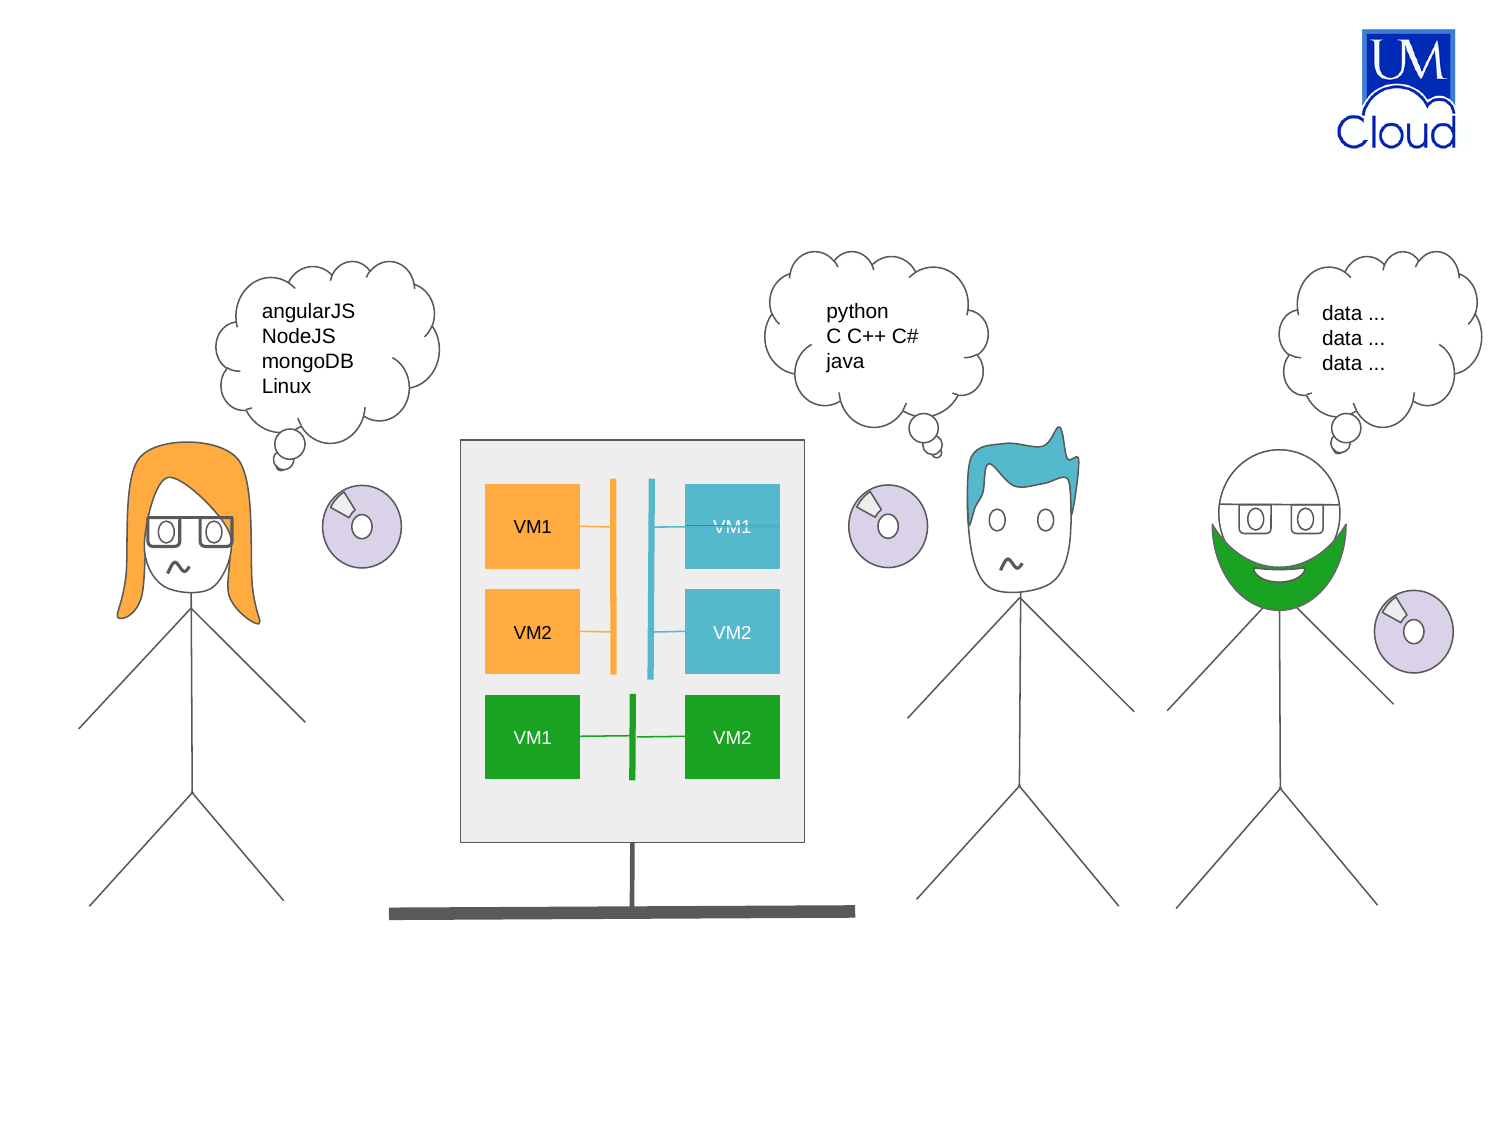

python
C C++ C#
java
data ...
data ...
data ...
angularJS NodeJS mongoDB
Linux

VM1
VM1

VM2
VM2

VM1
VM2